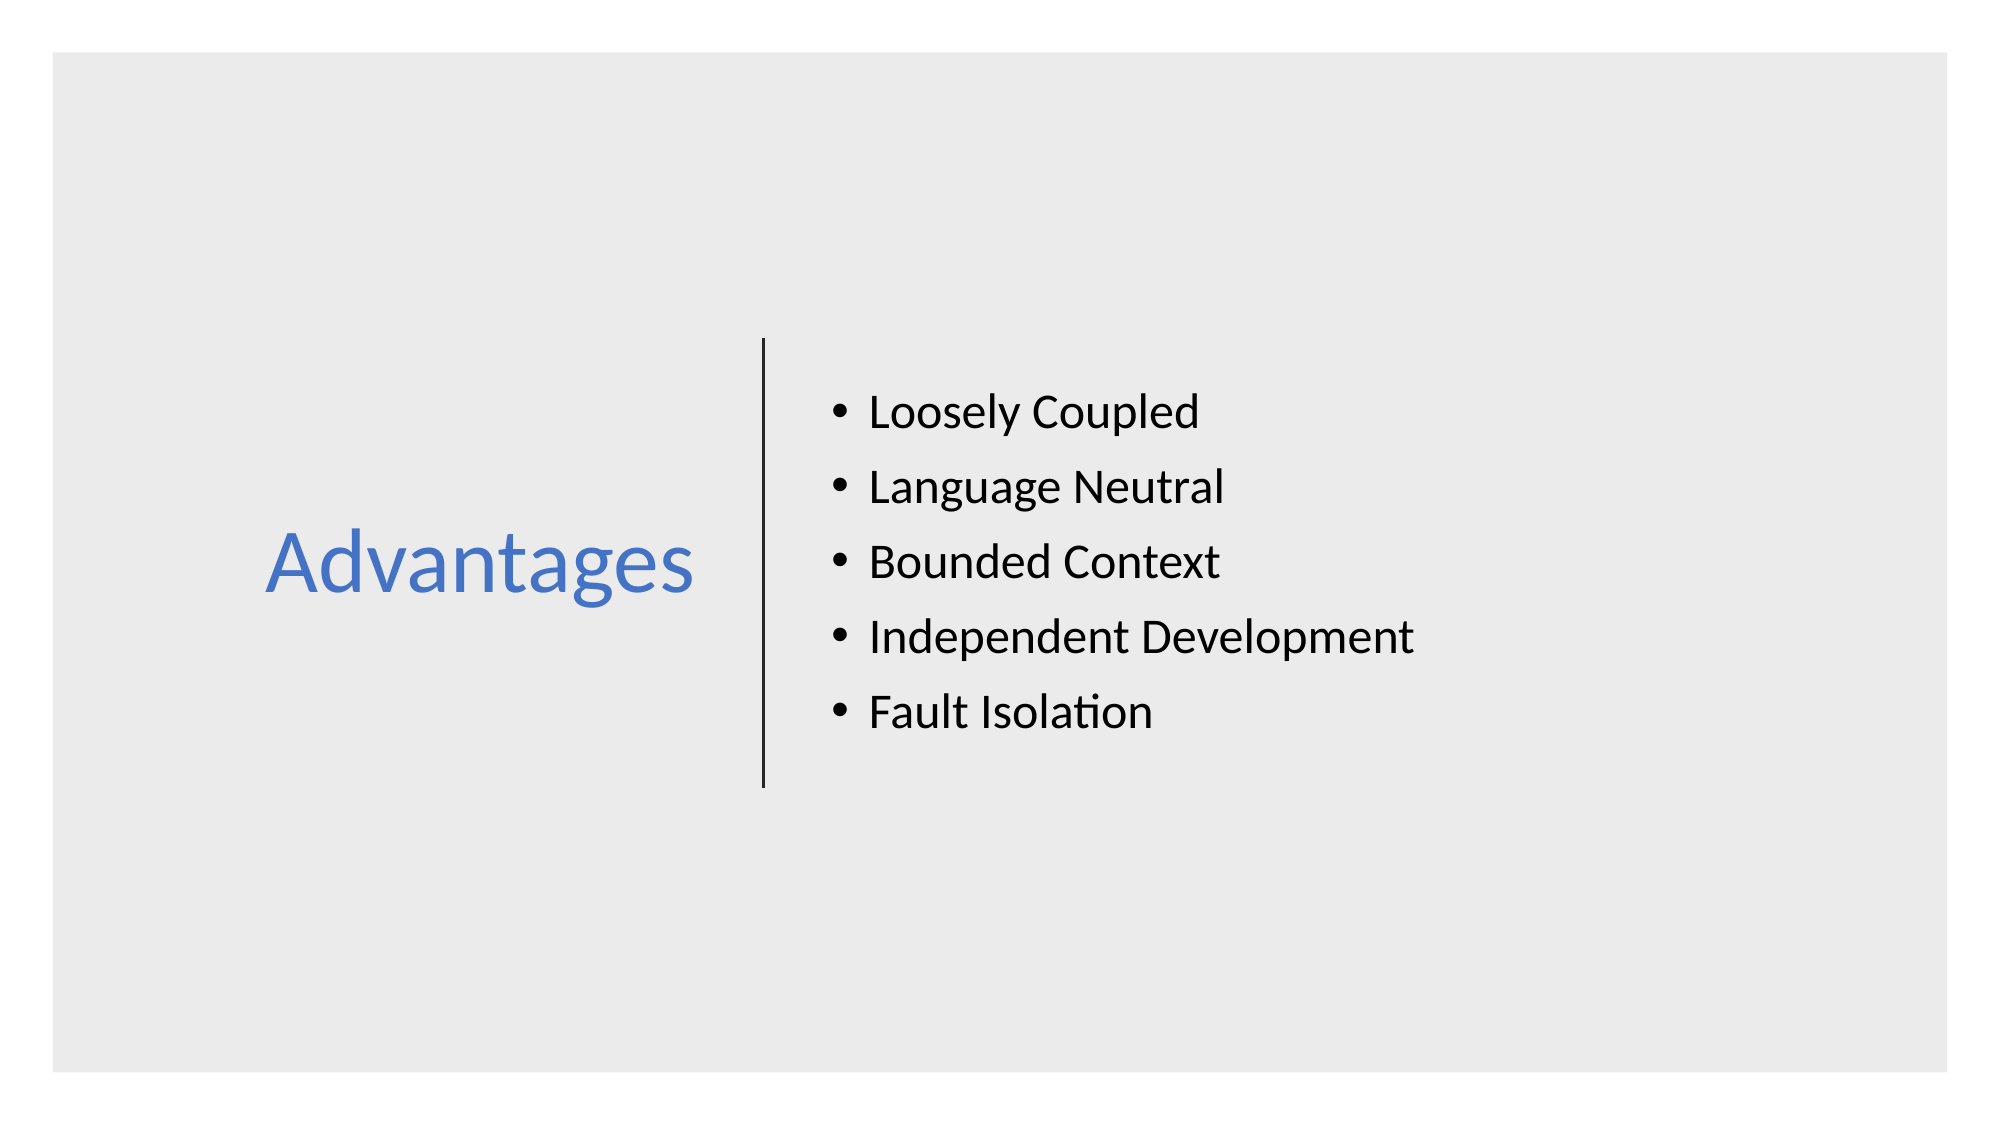

# Advantages
Loosely Coupled
Language Neutral
Bounded Context
Independent Development
Fault Isolation